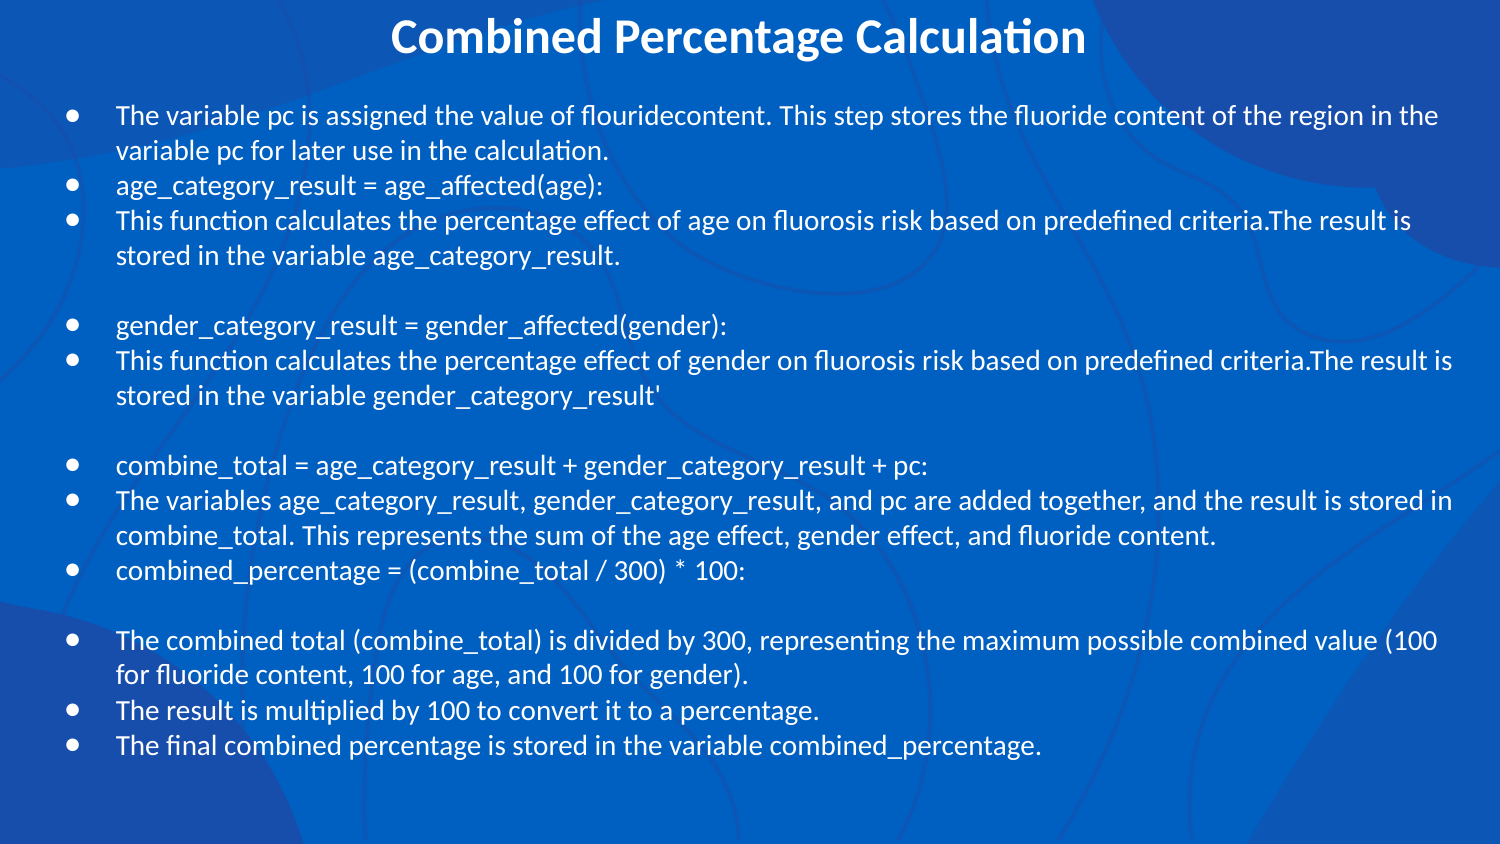

# Combined Percentage Calculation
The variable pc is assigned the value of flouridecontent. This step stores the fluoride content of the region in the variable pc for later use in the calculation.
age_category_result = age_affected(age):
This function calculates the percentage effect of age on fluorosis risk based on predefined criteria.The result is stored in the variable age_category_result.

gender_category_result = gender_affected(gender):
This function calculates the percentage effect of gender on fluorosis risk based on predefined criteria.The result is stored in the variable gender_category_result'

combine_total = age_category_result + gender_category_result + pc:
The variables age_category_result, gender_category_result, and pc are added together, and the result is stored in combine_total. This represents the sum of the age effect, gender effect, and fluoride content.
combined_percentage = (combine_total / 300) * 100:

The combined total (combine_total) is divided by 300, representing the maximum possible combined value (100 for fluoride content, 100 for age, and 100 for gender).
The result is multiplied by 100 to convert it to a percentage.
The final combined percentage is stored in the variable combined_percentage.